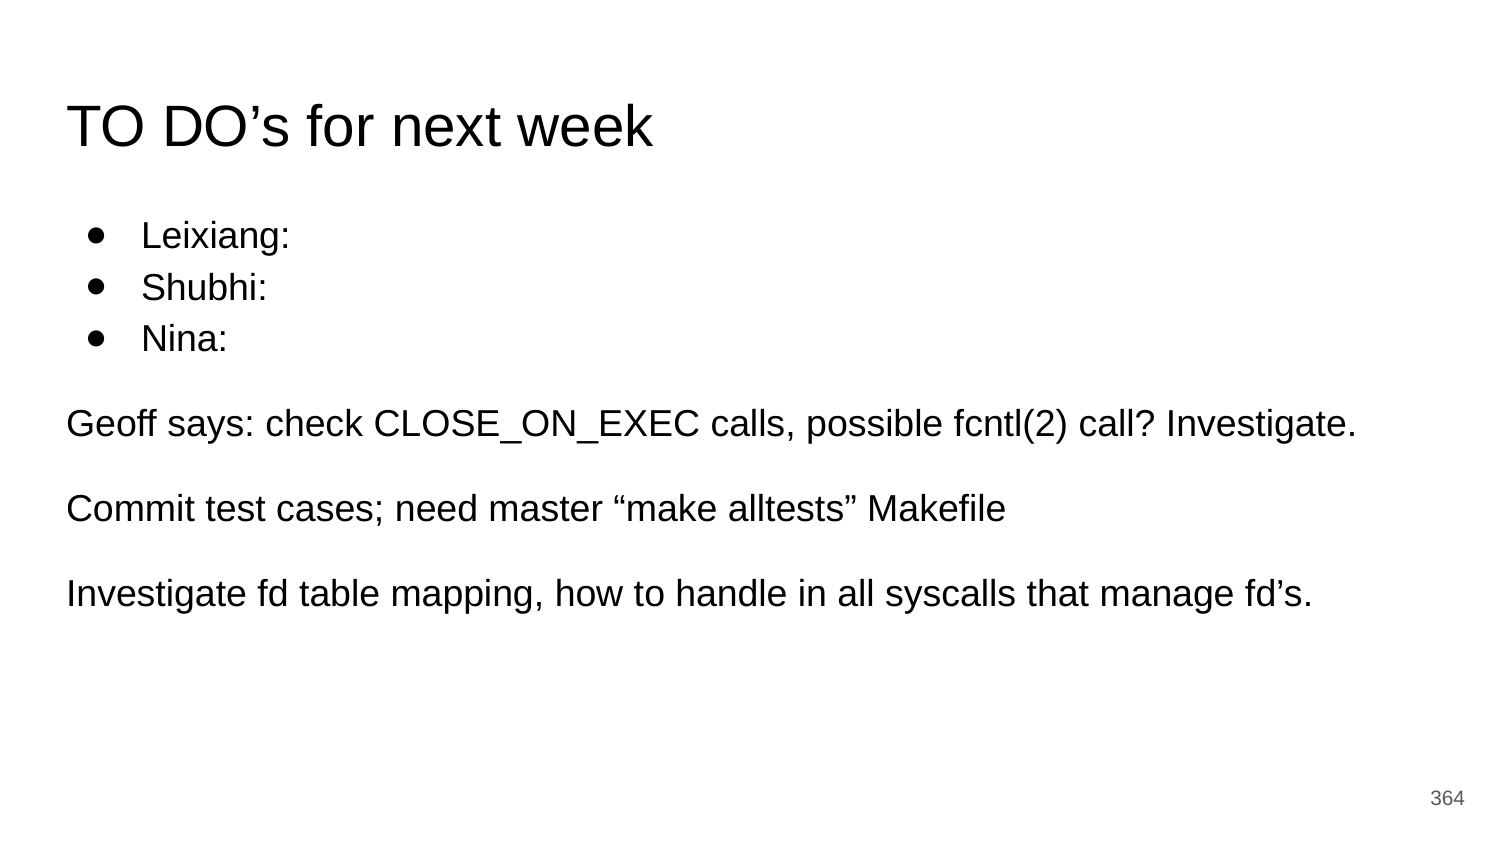

# TO DO’s for next week
Leixiang:
Shubhi:
Nina:
Geoff says: check CLOSE_ON_EXEC calls, possible fcntl(2) call? Investigate.
Commit test cases; need master “make alltests” Makefile
Investigate fd table mapping, how to handle in all syscalls that manage fd’s.

364